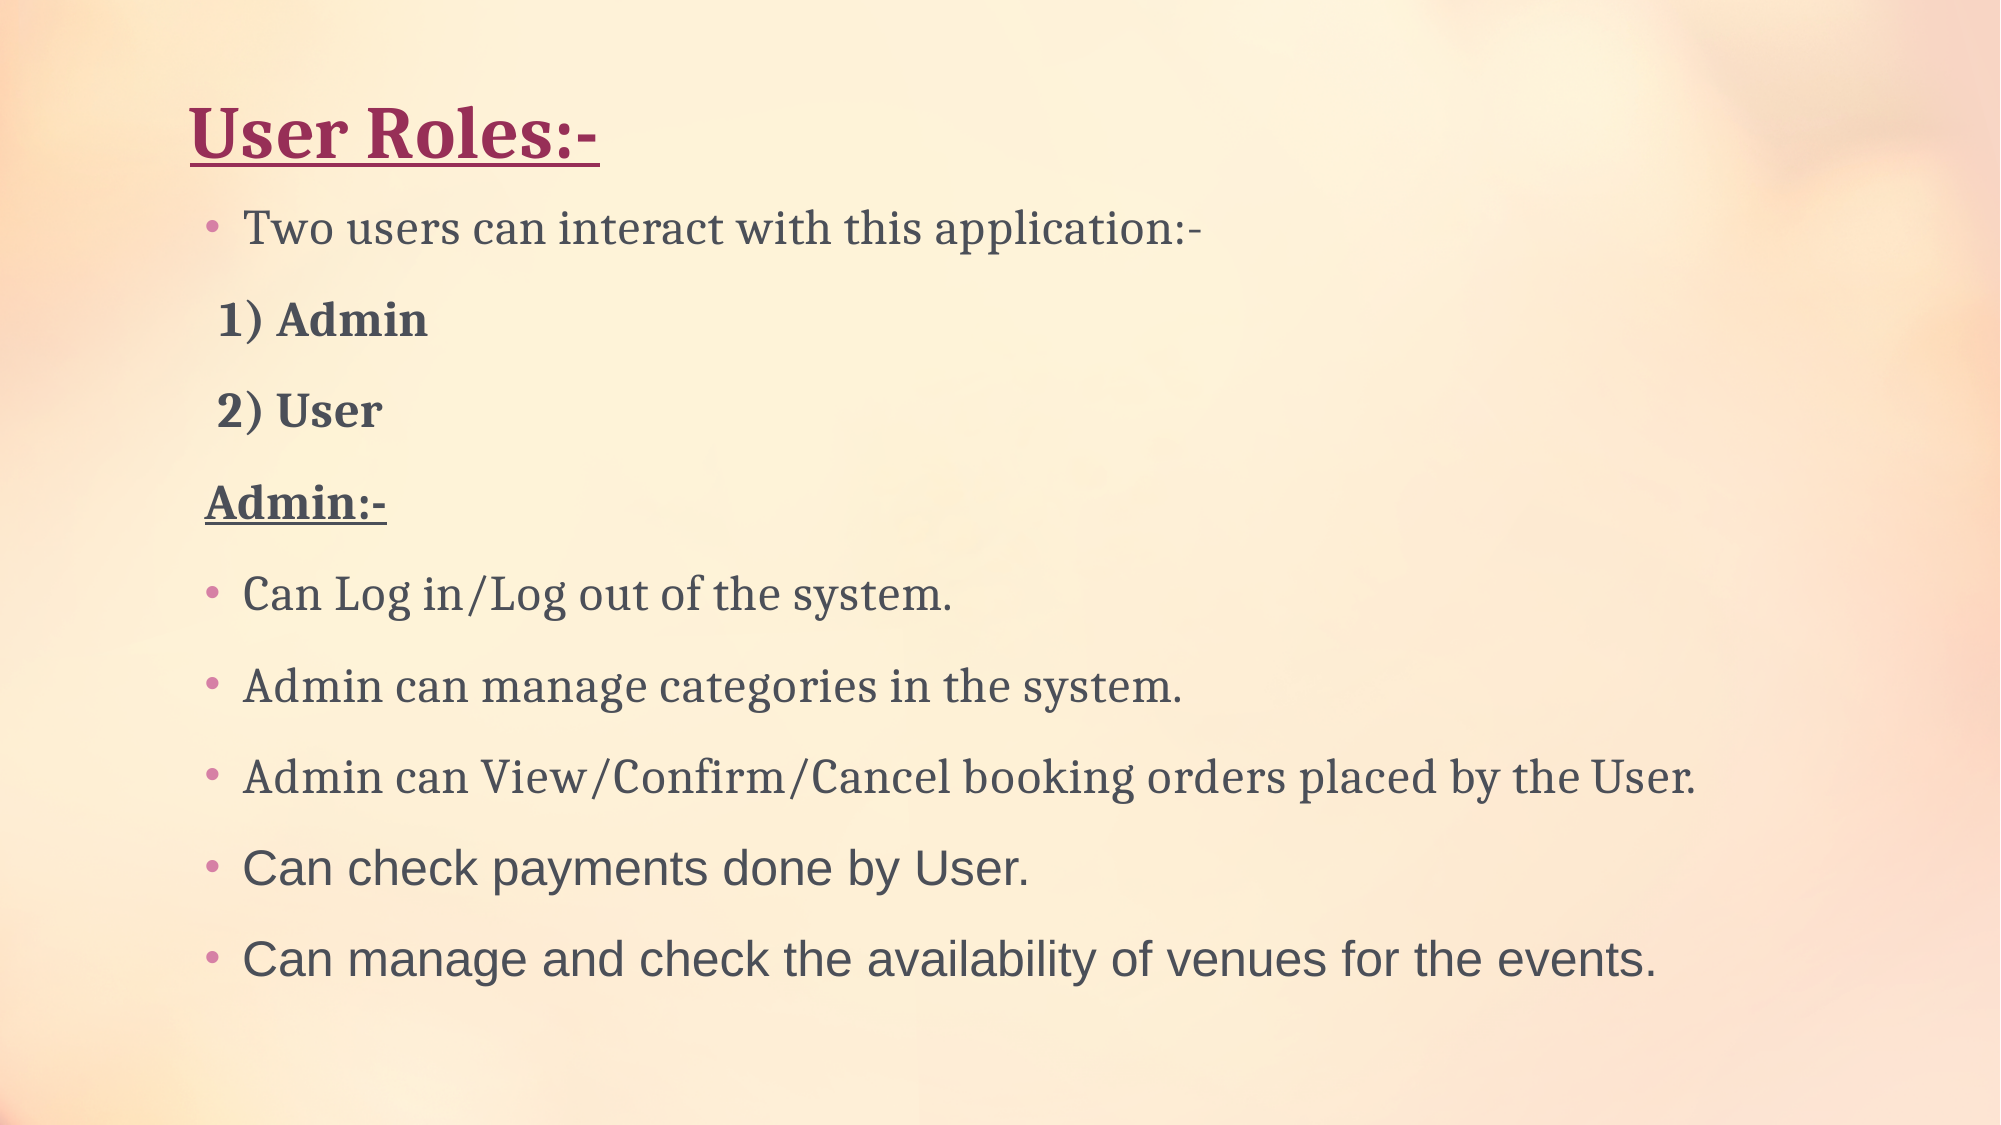

# User Roles:-
Two users can interact with this application:-
 1) Admin
 2) User
Admin:-
Can Log in/Log out of the system.
Admin can manage categories in the system.
Admin can View/Confirm/Cancel booking orders placed by the User.
Can check payments done by User.
Can manage and check the availability of venues for the events.